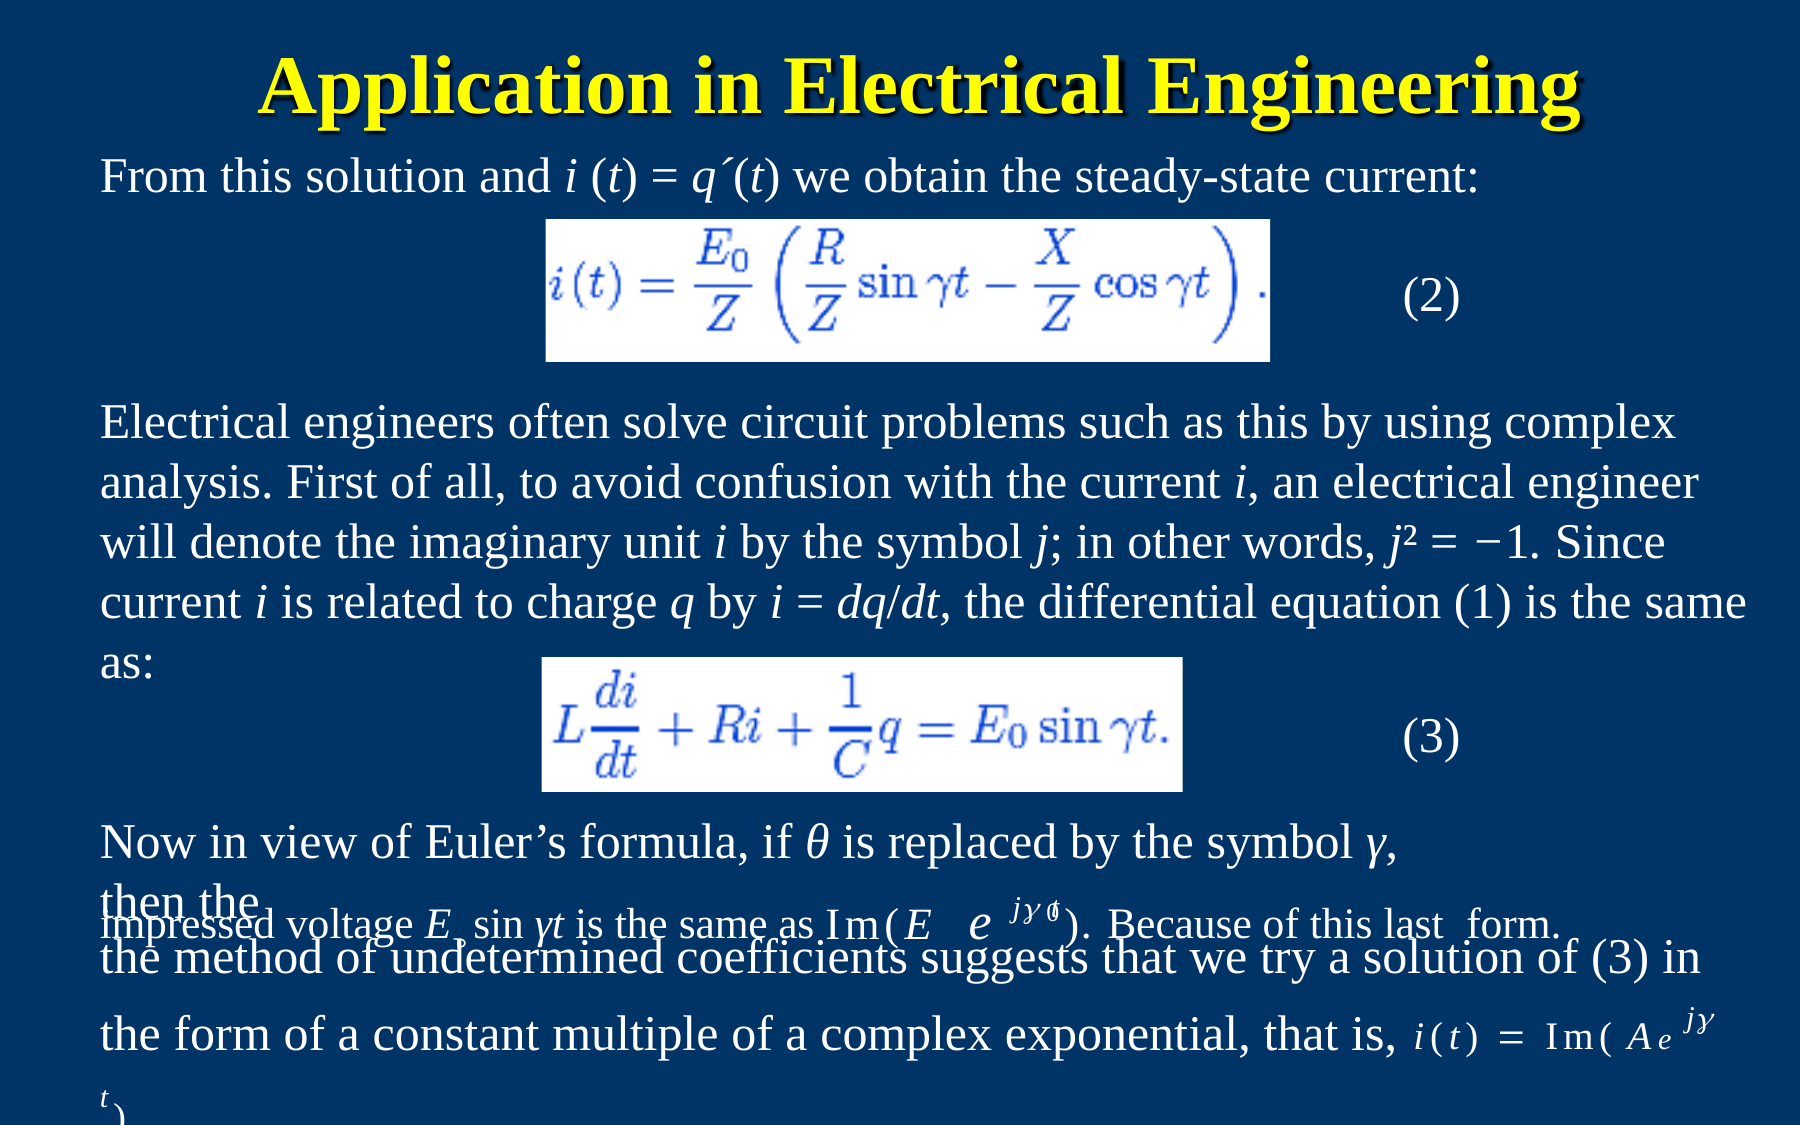

# Application in Electrical Engineering
From this solution and i (t) = q´(t) we obtain the steady-state current:

(2)

Electrical engineers often solve circuit problems such as this by using complex  analysis. First of all, to avoid confusion with the current i, an electrical engineer  will denote the imaginary unit i by the symbol j; in other words, j² = −1. Since  current i is related to charge q by i = dq/dt, the differential equation (1) is the same  as:
(3)
Now in view of Euler’s formula, if θ is replaced by the symbol γ, then the

impressed voltage E ̥ sin γt is the same as Im(E  e jγ t ). Because of this last  form.
0
the method of undetermined coefficients suggests that we try a solution of (3) in
the form of a constant multiple of a complex exponential, that is, i(t) = Im( Ae jγ t ).